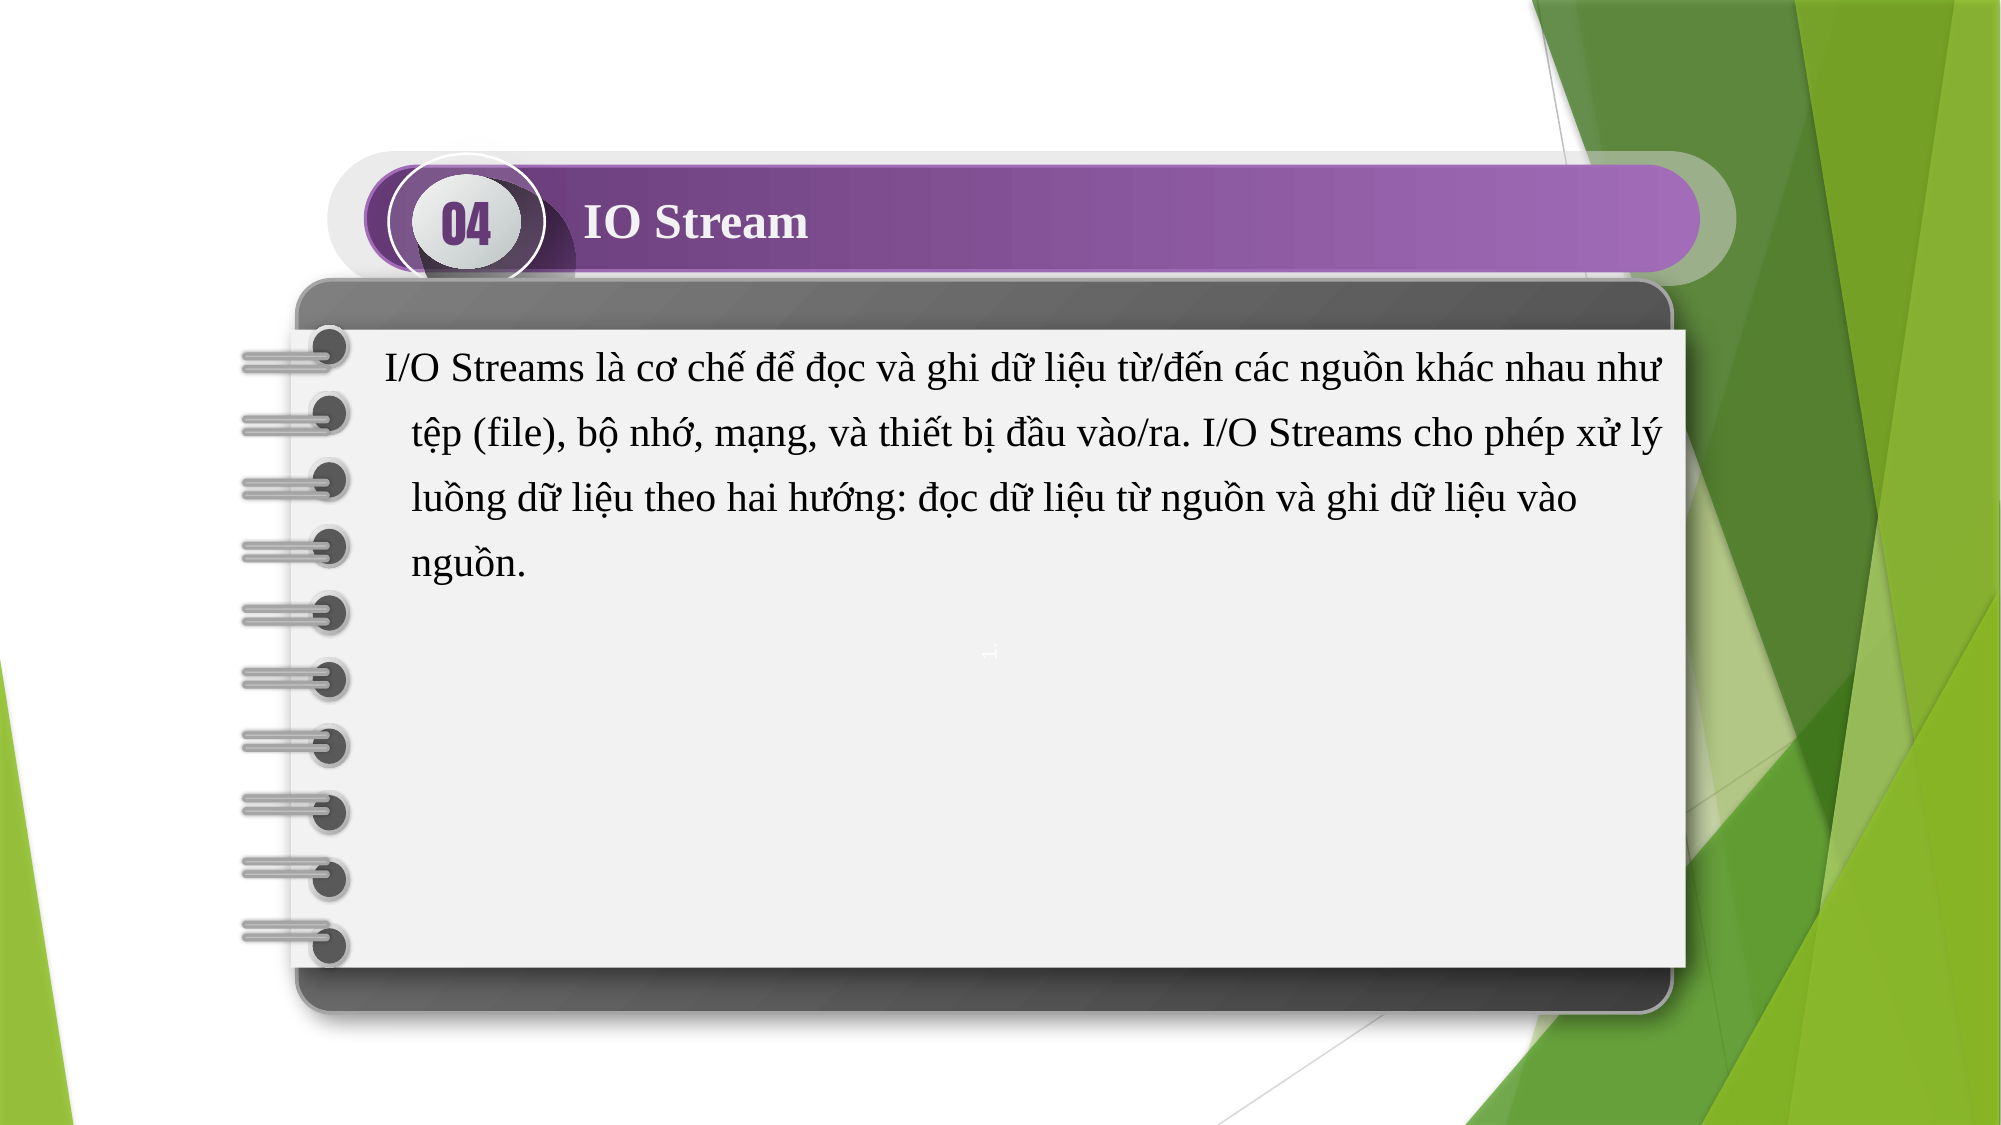

04

IO Stream

1.

I/O Streams là cơ chế để đọc và ghi dữ liệu từ/đến các nguồn khác nhau như tệp (file), bộ nhớ, mạng, và thiết bị đầu vào/ra. I/O Streams cho phép xử lý luồng dữ liệu theo hai hướng: đọc dữ liệu từ nguồn và ghi dữ liệu vào nguồn.